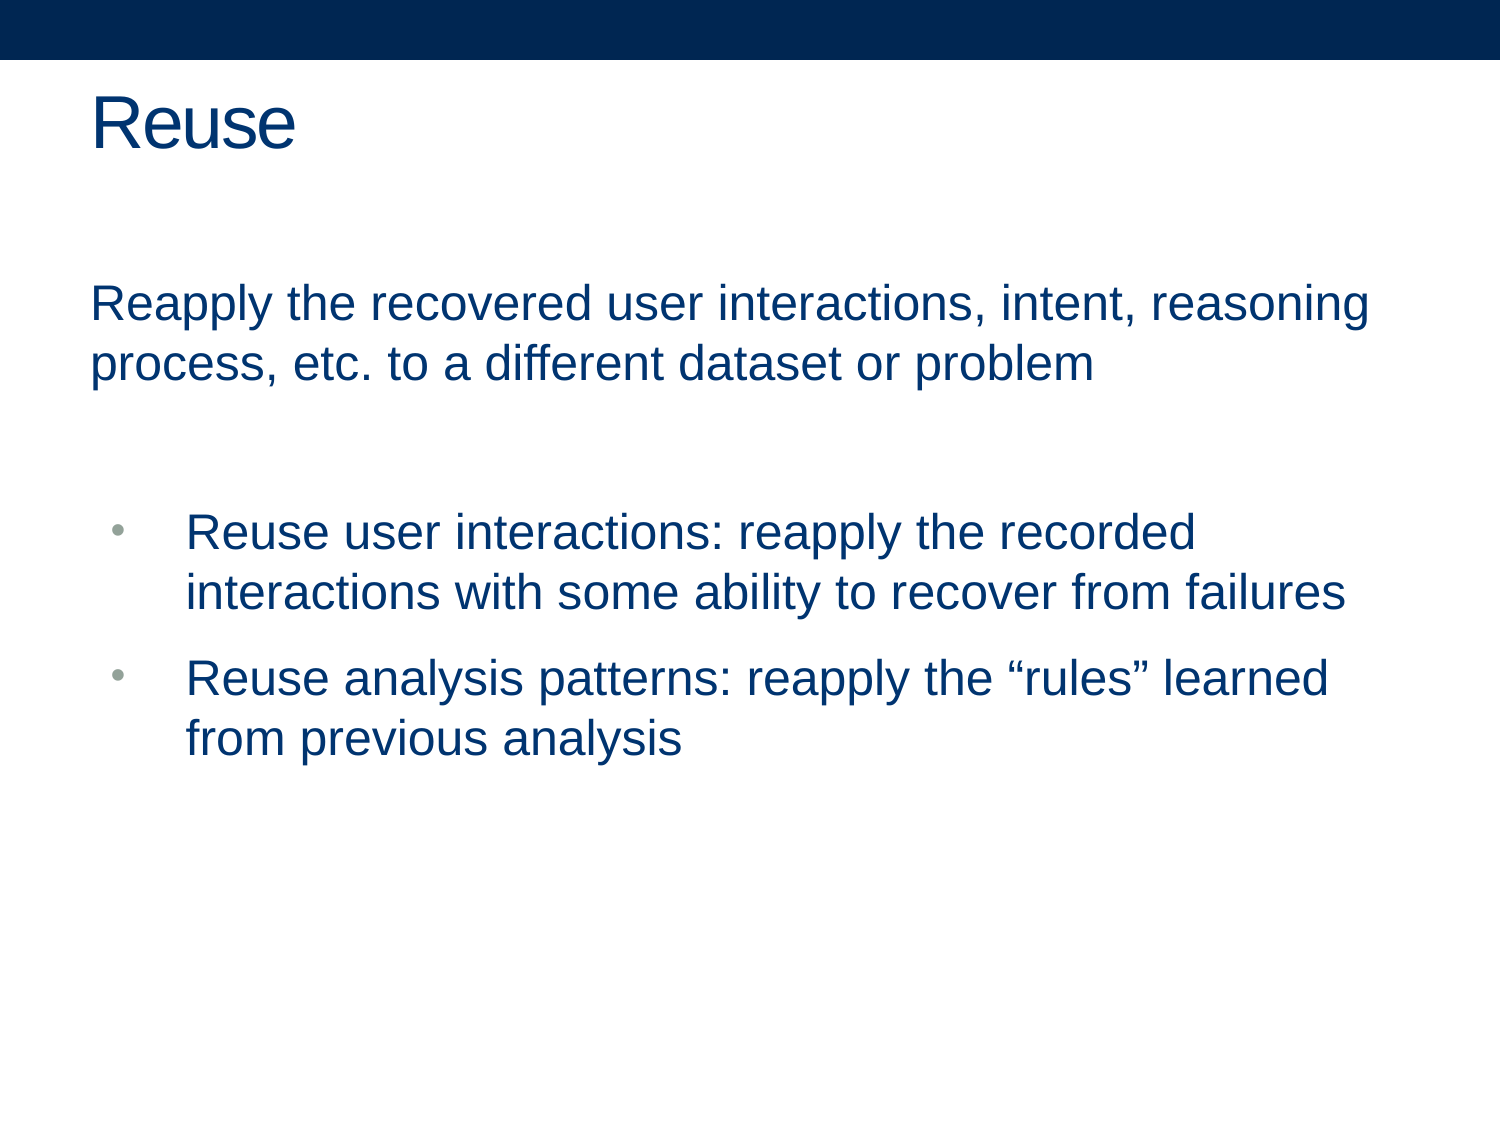

# Reuse
Reapply the recovered user interactions, intent, reasoning process, etc. to a different dataset or problem

Reuse user interactions: reapply the recorded interactions with some ability to recover from failures
Reuse analysis patterns: reapply the “rules” learned from previous analysis